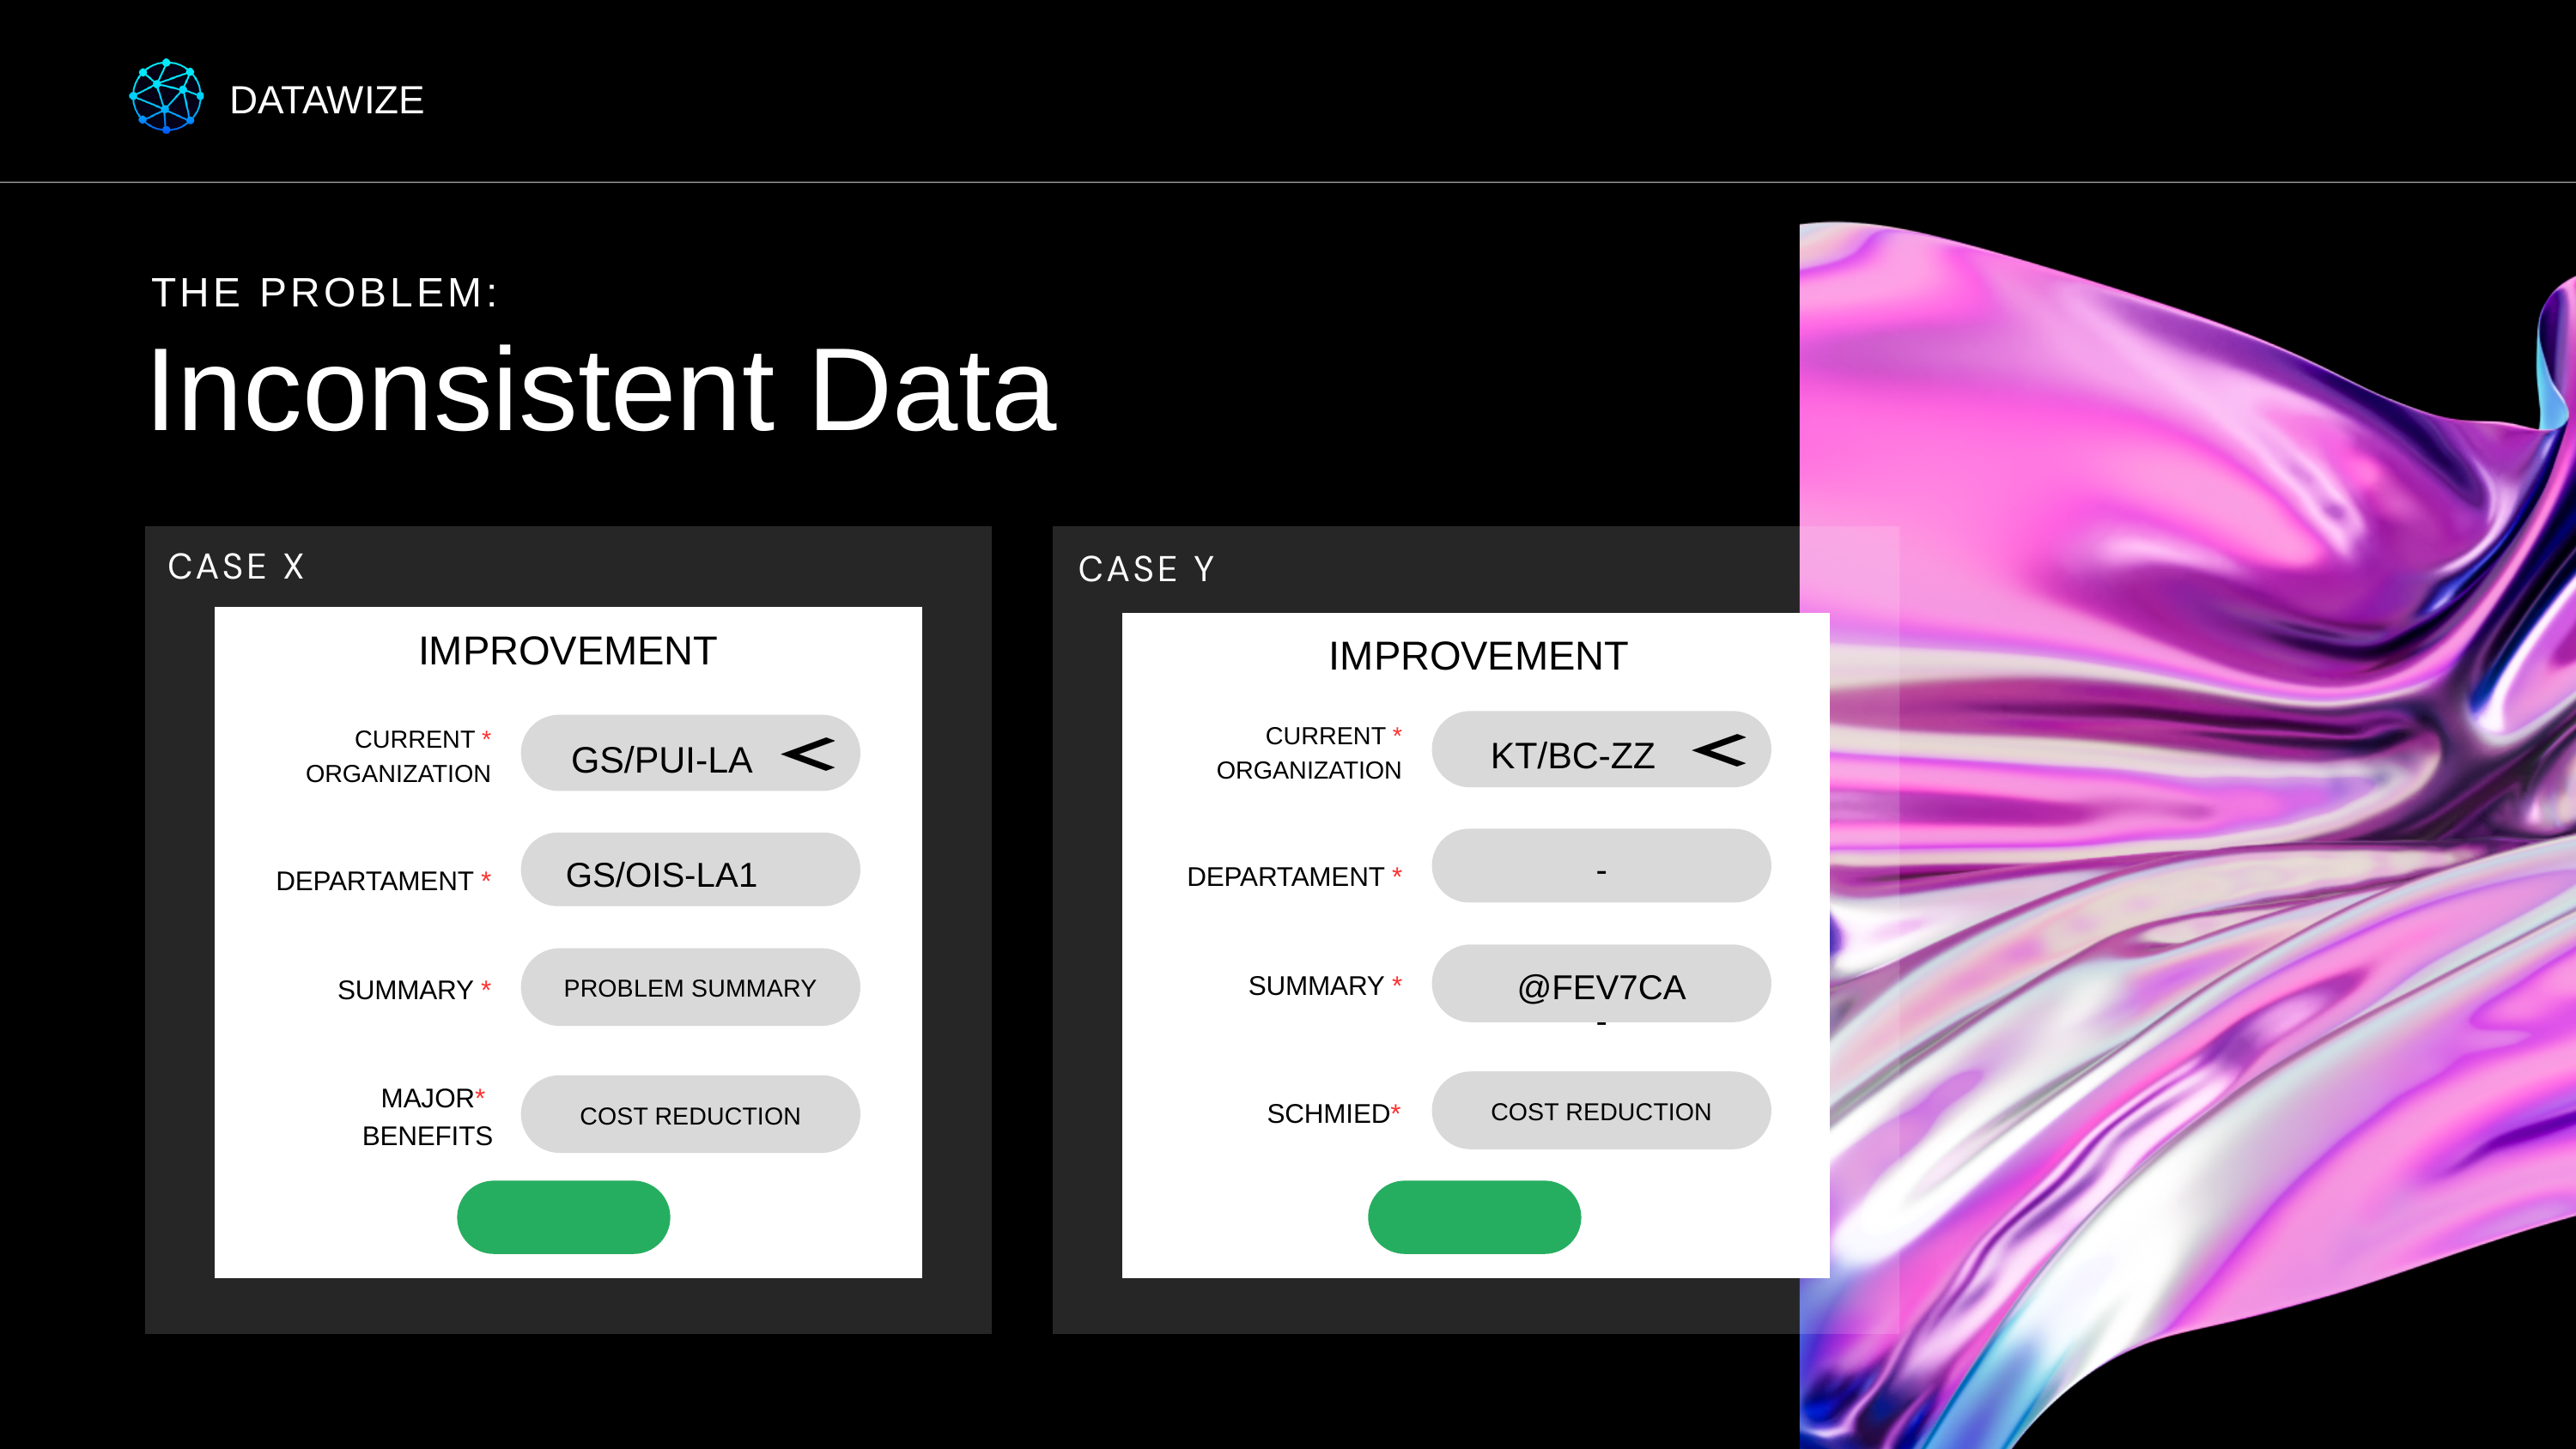

DATAWIZE

THE PROBLEM:
Inconsistent Data

CASE X

IMPROVEMENT

CURRENT * ORGANIZATION

GS/PUI-LA

GS/OIS-LA1
DEPARTAMENT *

SUMMARY *
PROBLEM SUMMARY

MAJOR*
 BENEFITS
COST REDUCTION

CREATE

CASE Y

IMPROVEMENT

CURRENT * ORGANIZATION

KT/BC-ZZ

-
DEPARTAMENT *

@FEV7CA
SUMMARY *
-

SCHMIED*
COST REDUCTION

CREATE